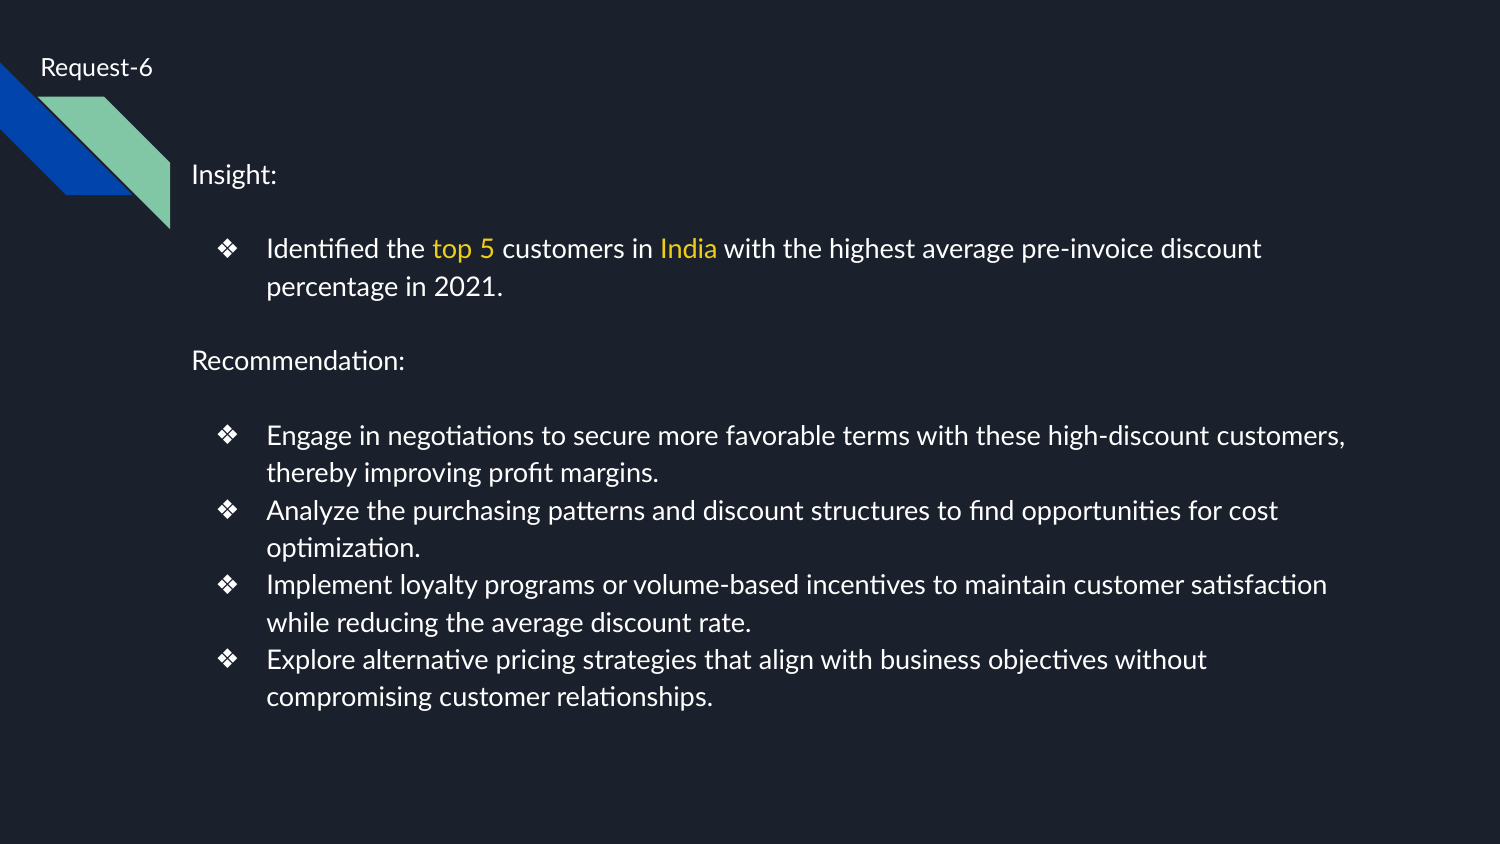

Request-6
Insight:

Identified the top 5 customers in India with the highest average pre-invoice discount percentage in 2021.

Recommendation:

Engage in negotiations to secure more favorable terms with these high-discount customers, thereby improving profit margins.
Analyze the purchasing patterns and discount structures to find opportunities for cost optimization.
Implement loyalty programs or volume-based incentives to maintain customer satisfaction while reducing the average discount rate.
Explore alternative pricing strategies that align with business objectives without compromising customer relationships.